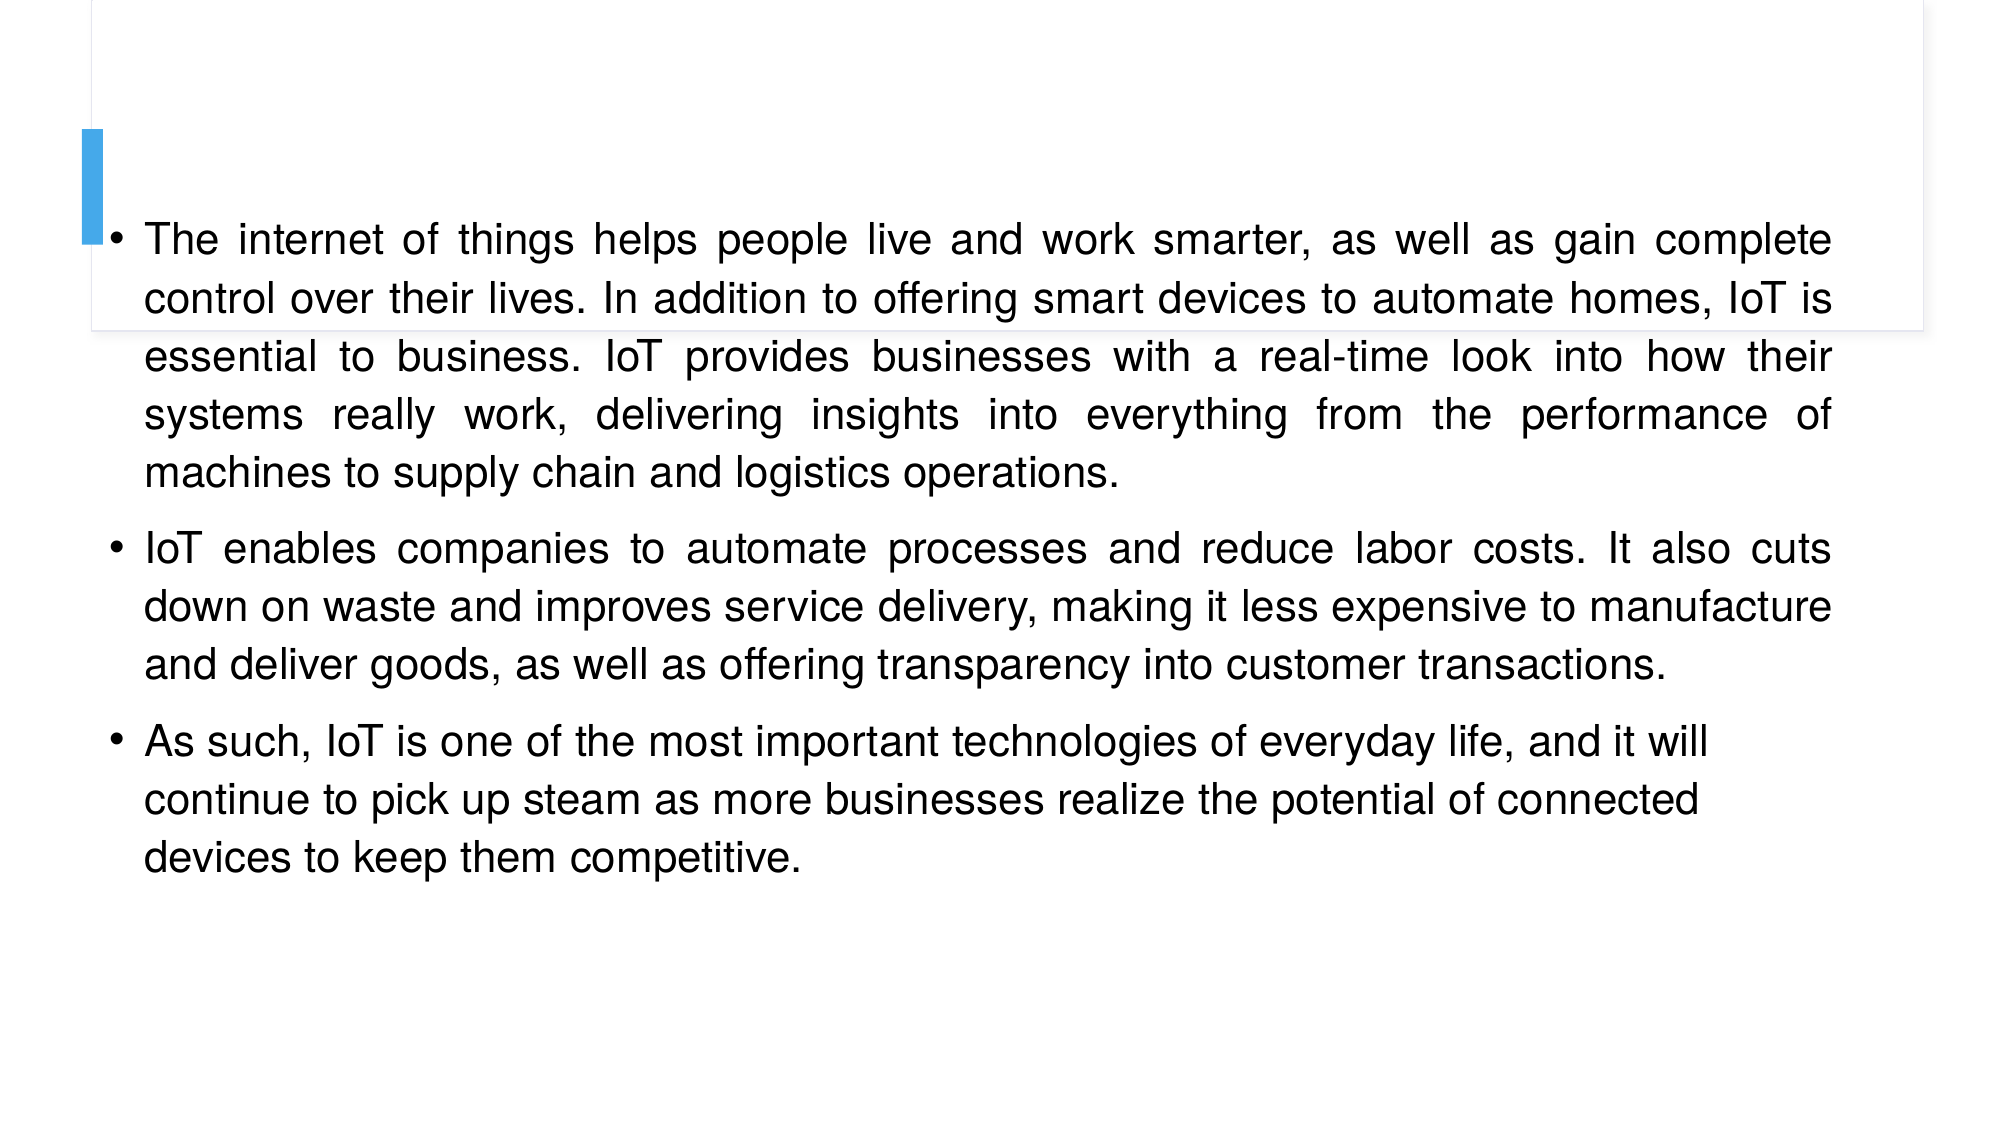

The internet of things helps people live and work smarter, as well as gain complete control over their lives. In addition to offering smart devices to automate homes, IoT is essential to business. IoT provides businesses with a real-time look into how their systems really work, delivering insights into everything from the performance of machines to supply chain and logistics operations.
IoT enables companies to automate processes and reduce labor costs. It also cuts down on waste and improves service delivery, making it less expensive to manufacture and deliver goods, as well as offering transparency into customer transactions.
As such, IoT is one of the most important technologies of everyday life, and it will continue to pick up steam as more businesses realize the potential of connected devices to keep them competitive.